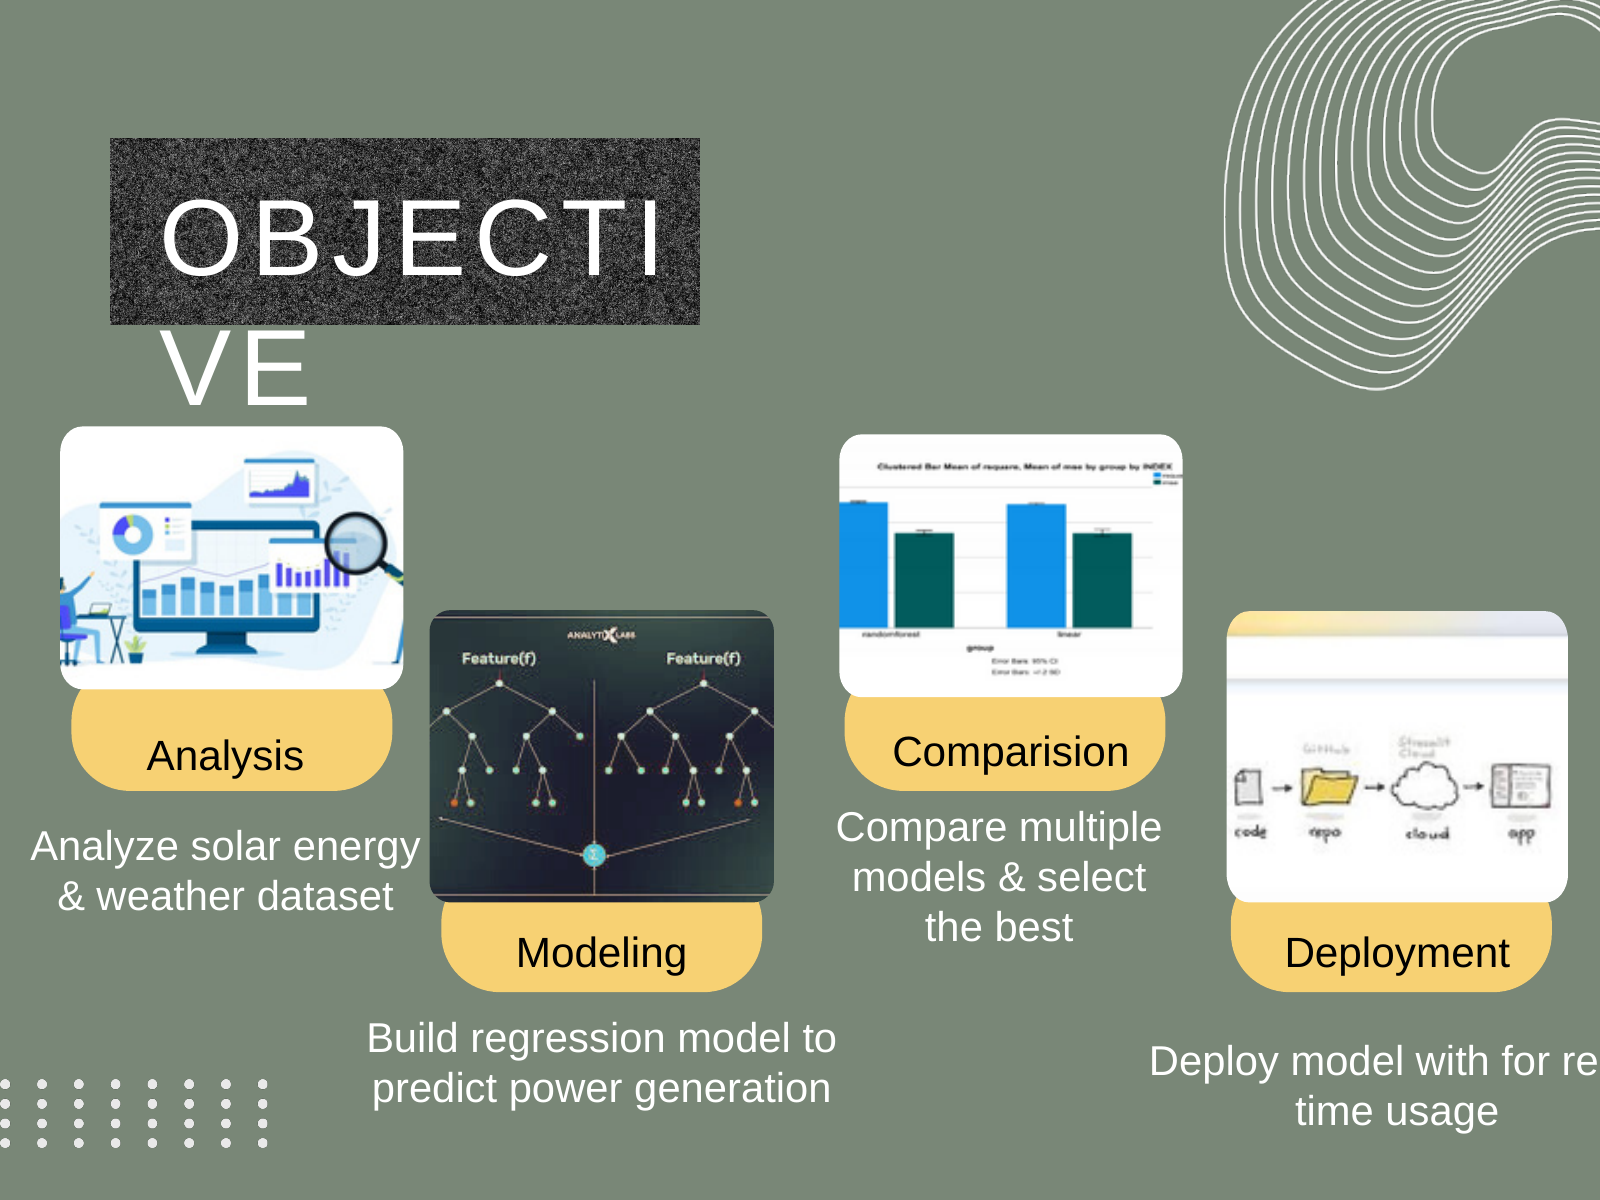

OBJECTIVE

Comparision
Analysis
Compare multiple models & select the best
Analyze solar energy & weather dataset

Modeling
Deployment
Build regression model to predict power generation
Deploy model with for real-time usage